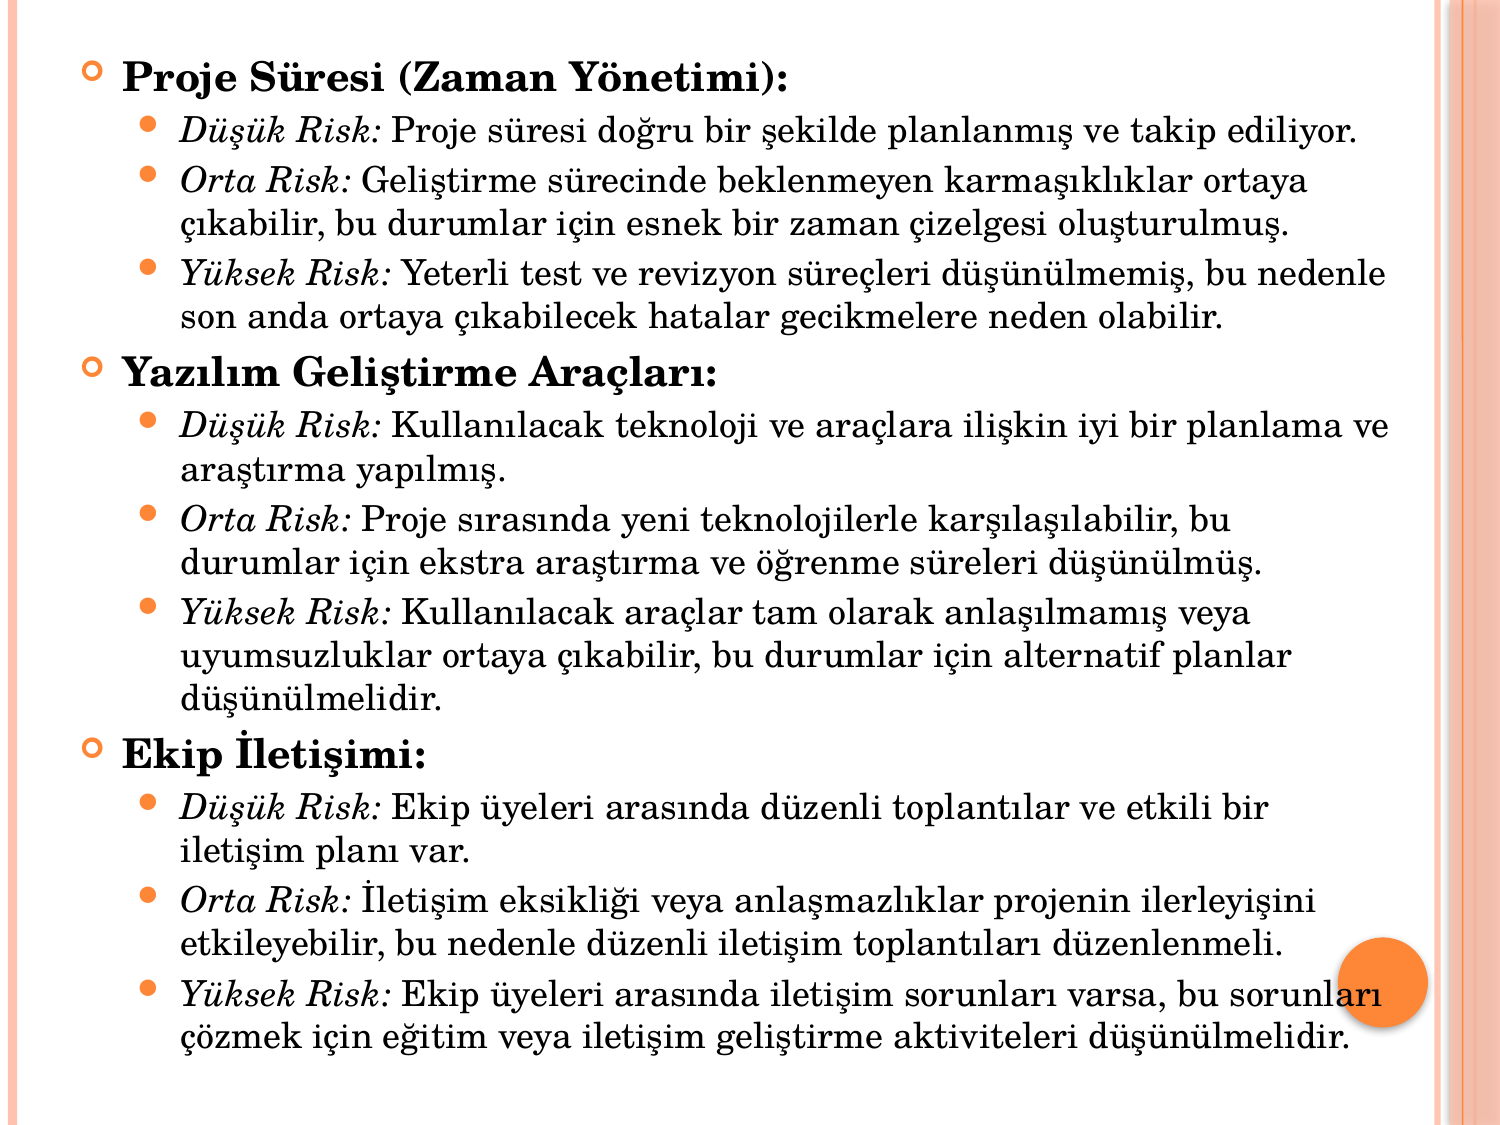

Proje Süresi (Zaman Yönetimi):
Düşük Risk: Proje süresi doğru bir şekilde planlanmış ve takip ediliyor.
Orta Risk: Geliştirme sürecinde beklenmeyen karmaşıklıklar ortaya çıkabilir, bu durumlar için esnek bir zaman çizelgesi oluşturulmuş.
Yüksek Risk: Yeterli test ve revizyon süreçleri düşünülmemiş, bu nedenle son anda ortaya çıkabilecek hatalar gecikmelere neden olabilir.
Yazılım Geliştirme Araçları:
Düşük Risk: Kullanılacak teknoloji ve araçlara ilişkin iyi bir planlama ve araştırma yapılmış.
Orta Risk: Proje sırasında yeni teknolojilerle karşılaşılabilir, bu durumlar için ekstra araştırma ve öğrenme süreleri düşünülmüş.
Yüksek Risk: Kullanılacak araçlar tam olarak anlaşılmamış veya uyumsuzluklar ortaya çıkabilir, bu durumlar için alternatif planlar düşünülmelidir.
Ekip İletişimi:
Düşük Risk: Ekip üyeleri arasında düzenli toplantılar ve etkili bir iletişim planı var.
Orta Risk: İletişim eksikliği veya anlaşmazlıklar projenin ilerleyişini etkileyebilir, bu nedenle düzenli iletişim toplantıları düzenlenmeli.
Yüksek Risk: Ekip üyeleri arasında iletişim sorunları varsa, bu sorunları çözmek için eğitim veya iletişim geliştirme aktiviteleri düşünülmelidir.